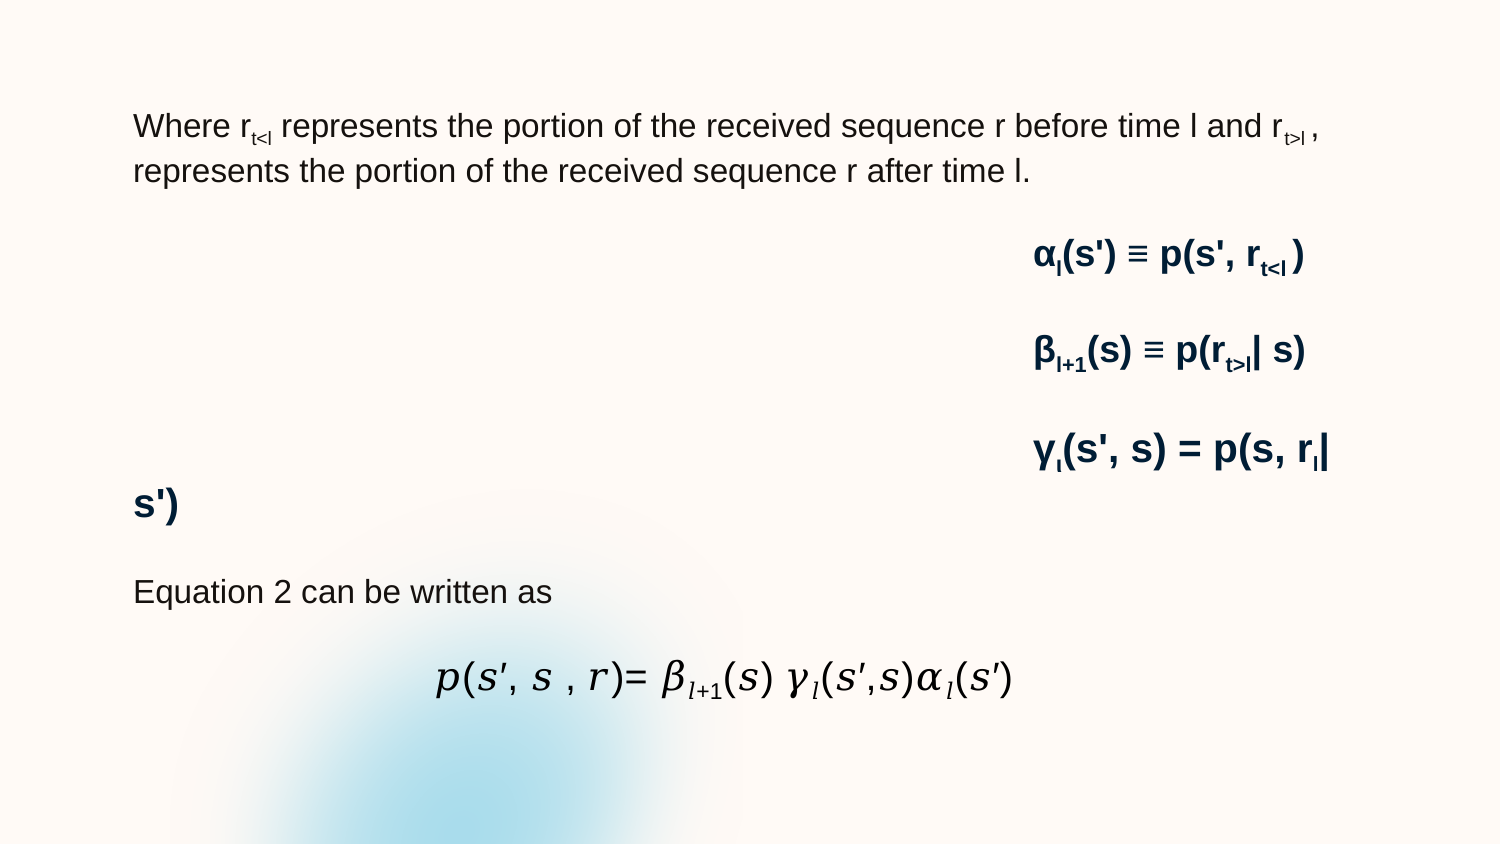

Where rt<l represents the portion of the received sequence r before time l and rt>l , represents the portion of the received sequence r after time l.

						αl(s') ≡ p(s', rt<l )

						βl+1(s) ≡ p(rt>l| s)

						γι(s', s) = p(s, rl| s')

Equation 2 can be written as

𝑝(𝑠′, 𝑠 , 𝑟)= 𝛽𝑙+1(𝑠) 𝛾𝑙(𝑠′,𝑠)𝛼𝑙(𝑠′)